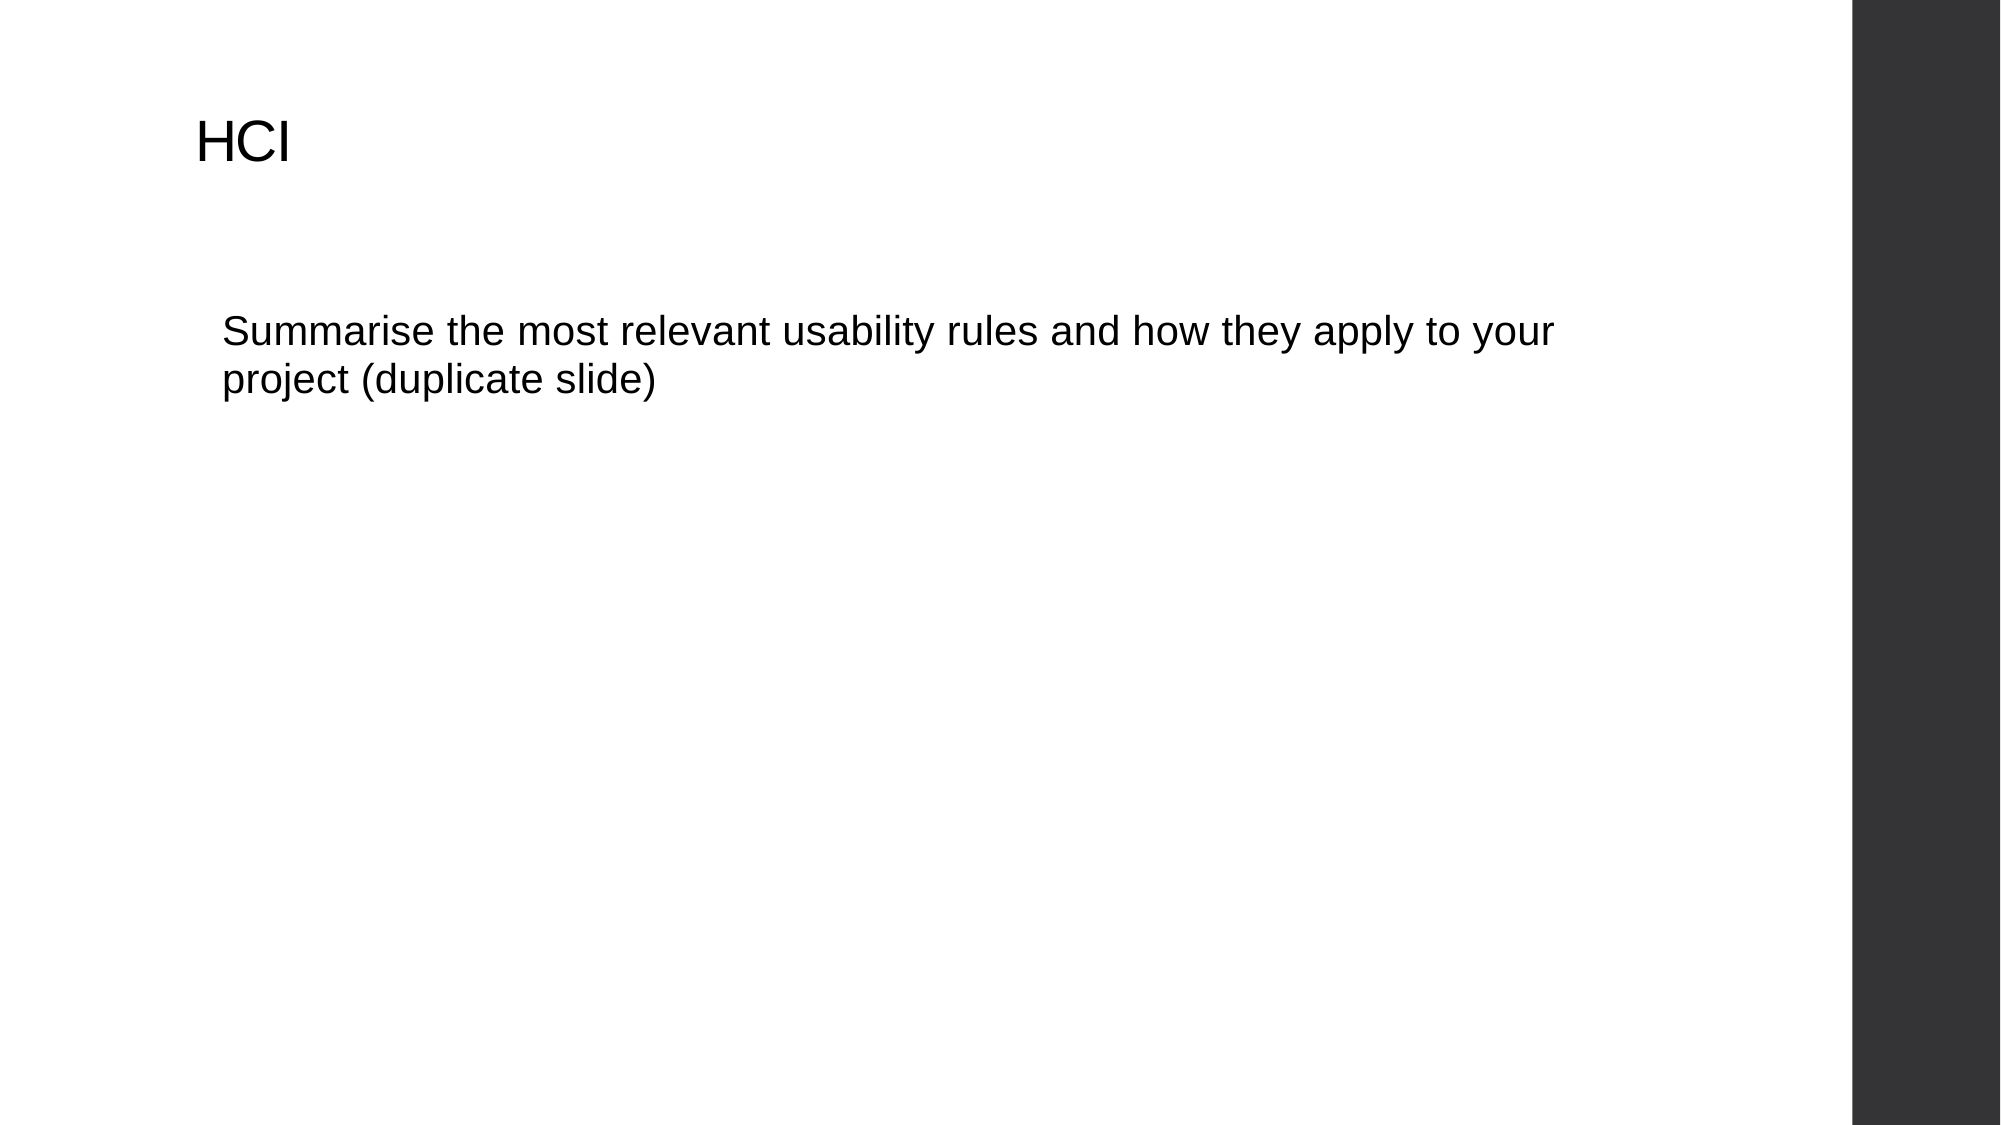

# HCI
Summarise the most relevant usability rules and how they apply to your project (duplicate slide)